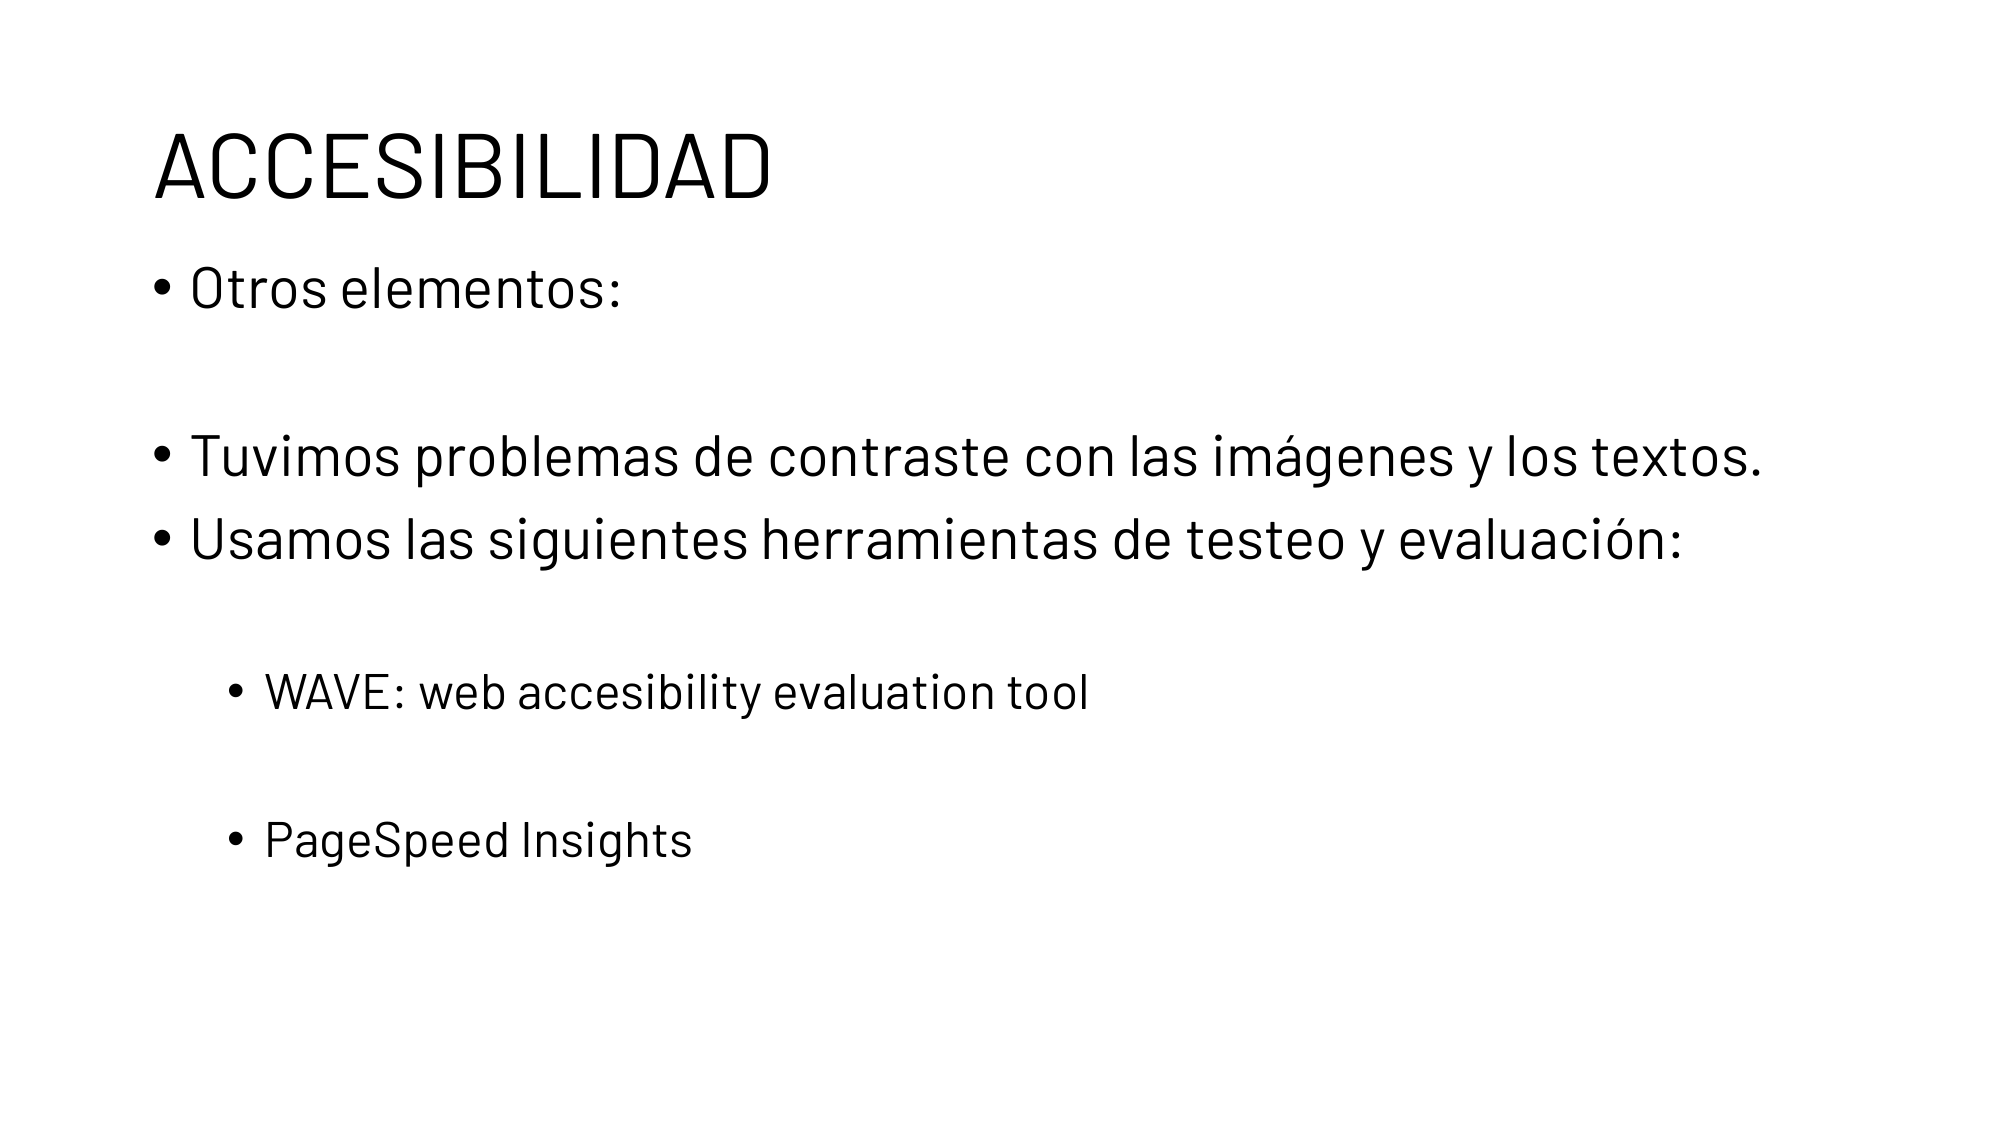

# ACCESIBILIDAD
Otros elementos:

Tuvimos problemas de contraste con las imágenes y los textos.
Usamos las siguientes herramientas de testeo y evaluación:

WAVE: web accesibility evaluation tool

PageSpeed Insights